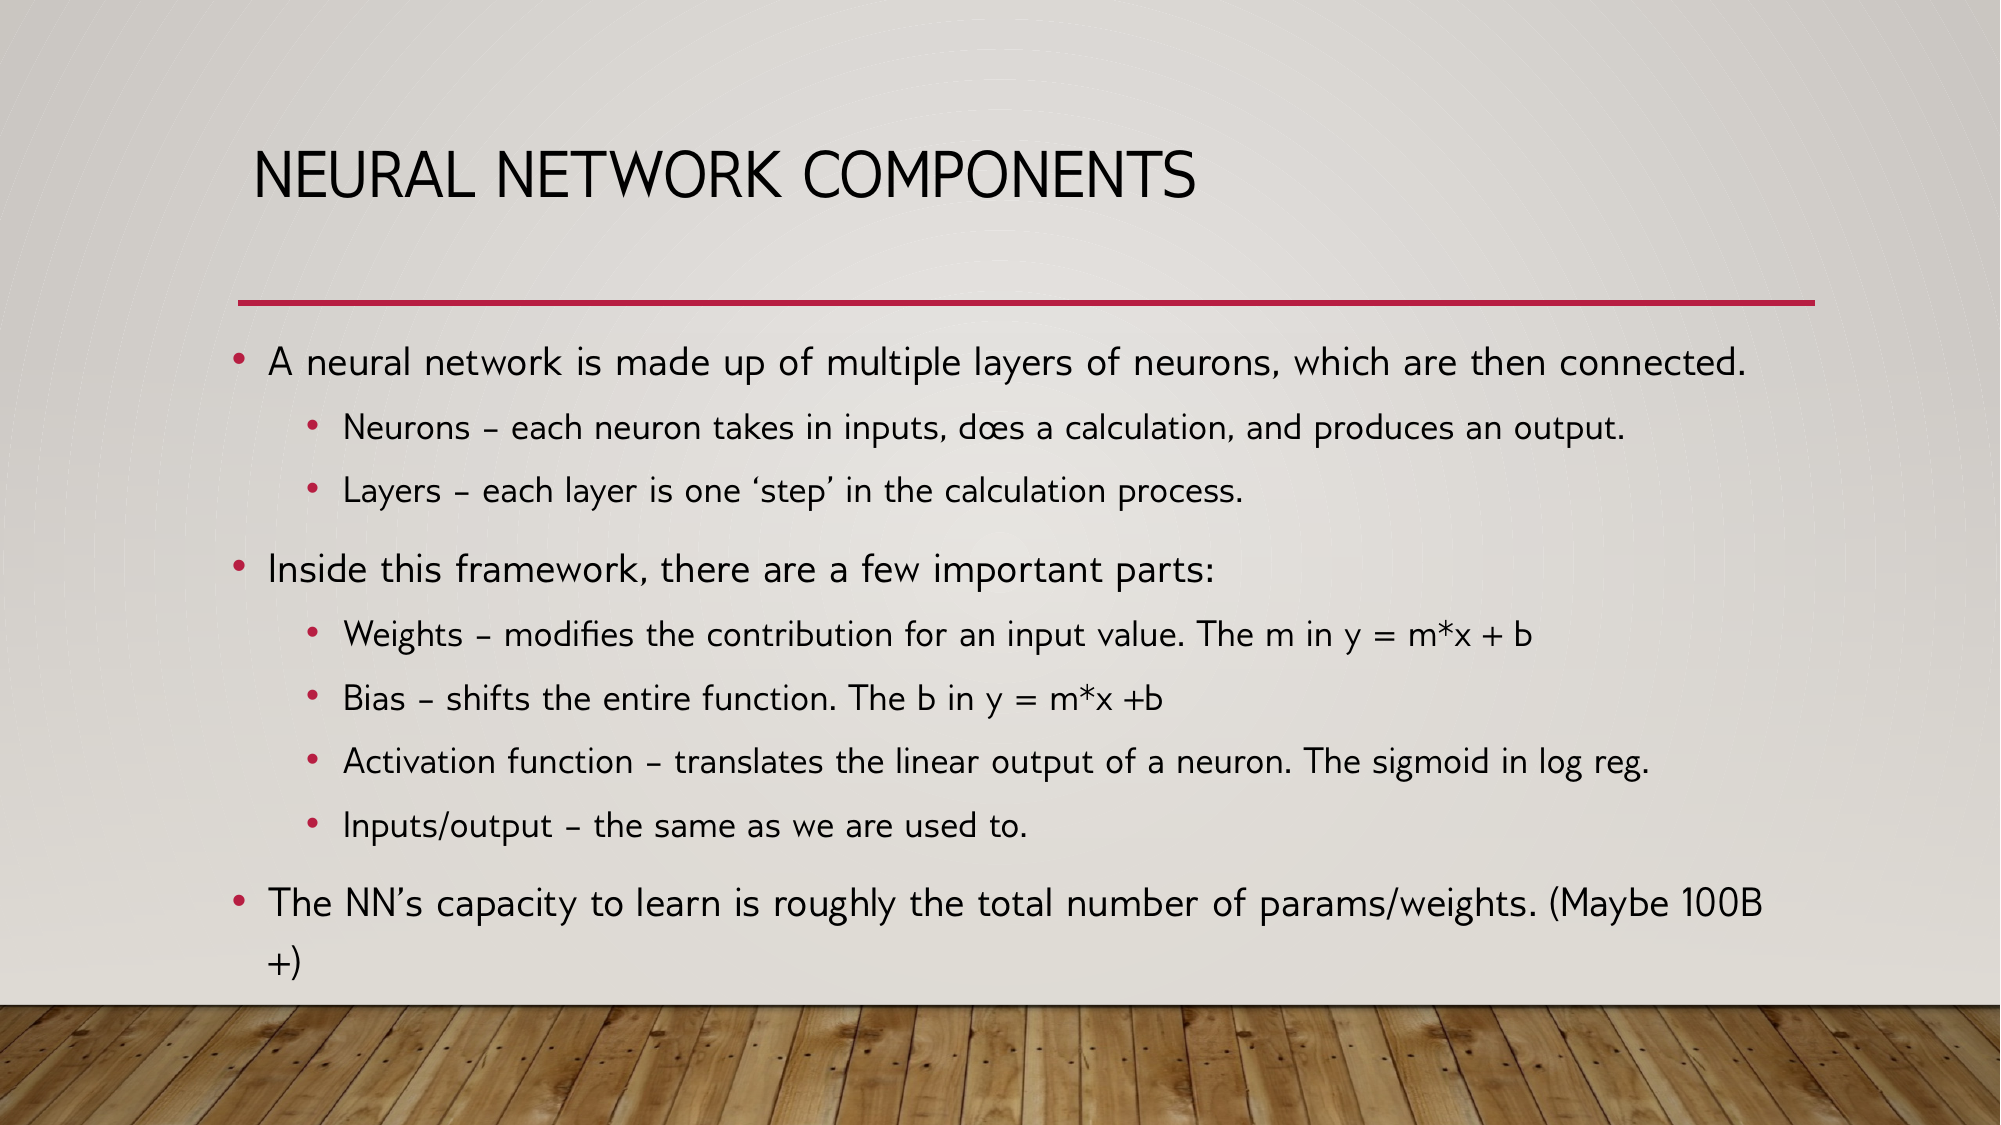

# Neural Network Components
A neural network is made up of multiple layers of neurons, which are then connected.
Neurons – each neuron takes in inputs, does a calculation, and produces an output.
Layers – each layer is one ‘step’ in the calculation process.
Inside this framework, there are a few important parts:
Weights – modifies the contribution for an input value. The m in y = m*x + b
Bias – shifts the entire function. The b in y = m*x +b
Activation function – translates the linear output of a neuron. The sigmoid in log reg.
Inputs/output – the same as we are used to.
The NN’s capacity to learn is roughly the total number of params/weights. (Maybe 100B +)